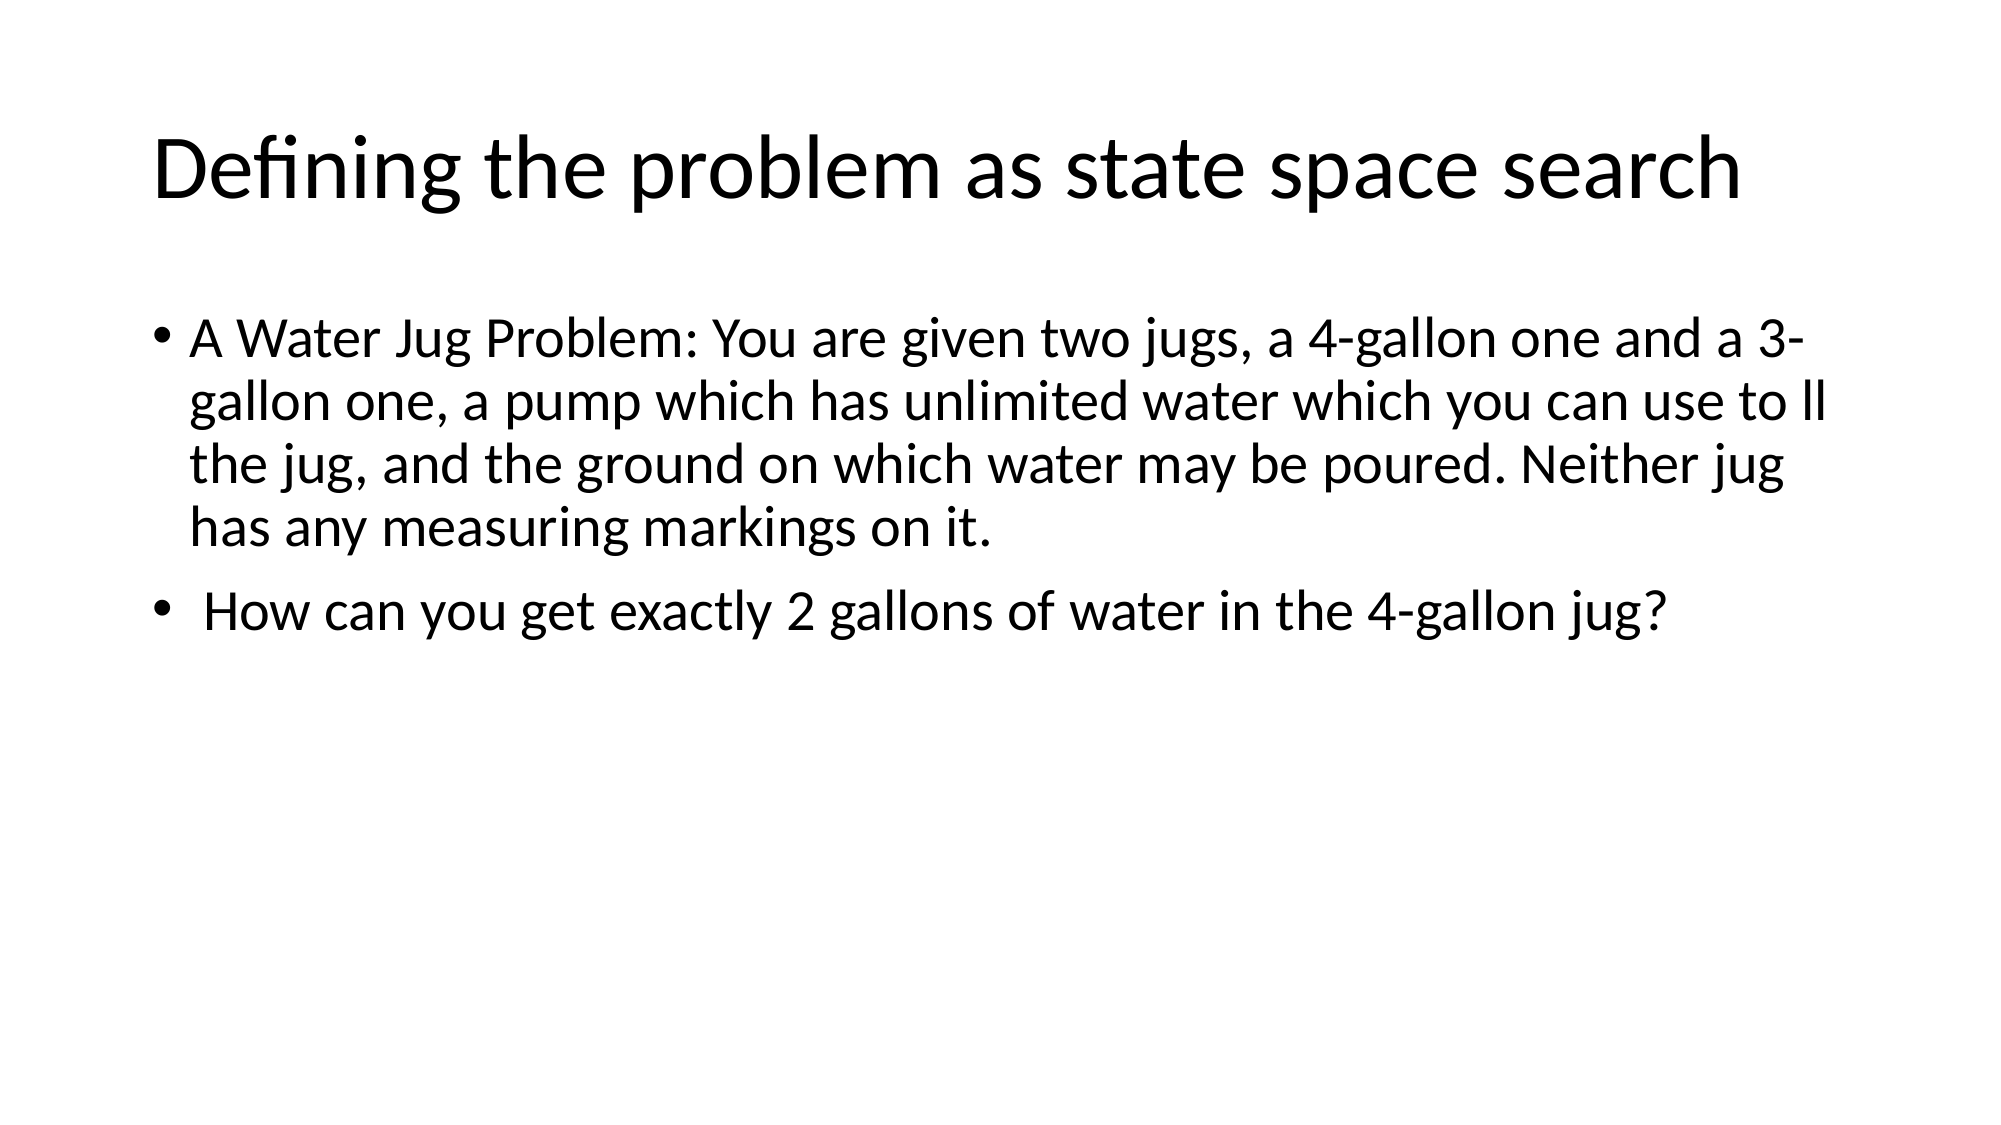

# Defining the problem as state space search
A Water Jug Problem: You are given two jugs, a 4-gallon one and a 3-gallon one, a pump which has unlimited water which you can use to ll the jug, and the ground on which water may be poured. Neither jug has any measuring markings on it.
 How can you get exactly 2 gallons of water in the 4-gallon jug?